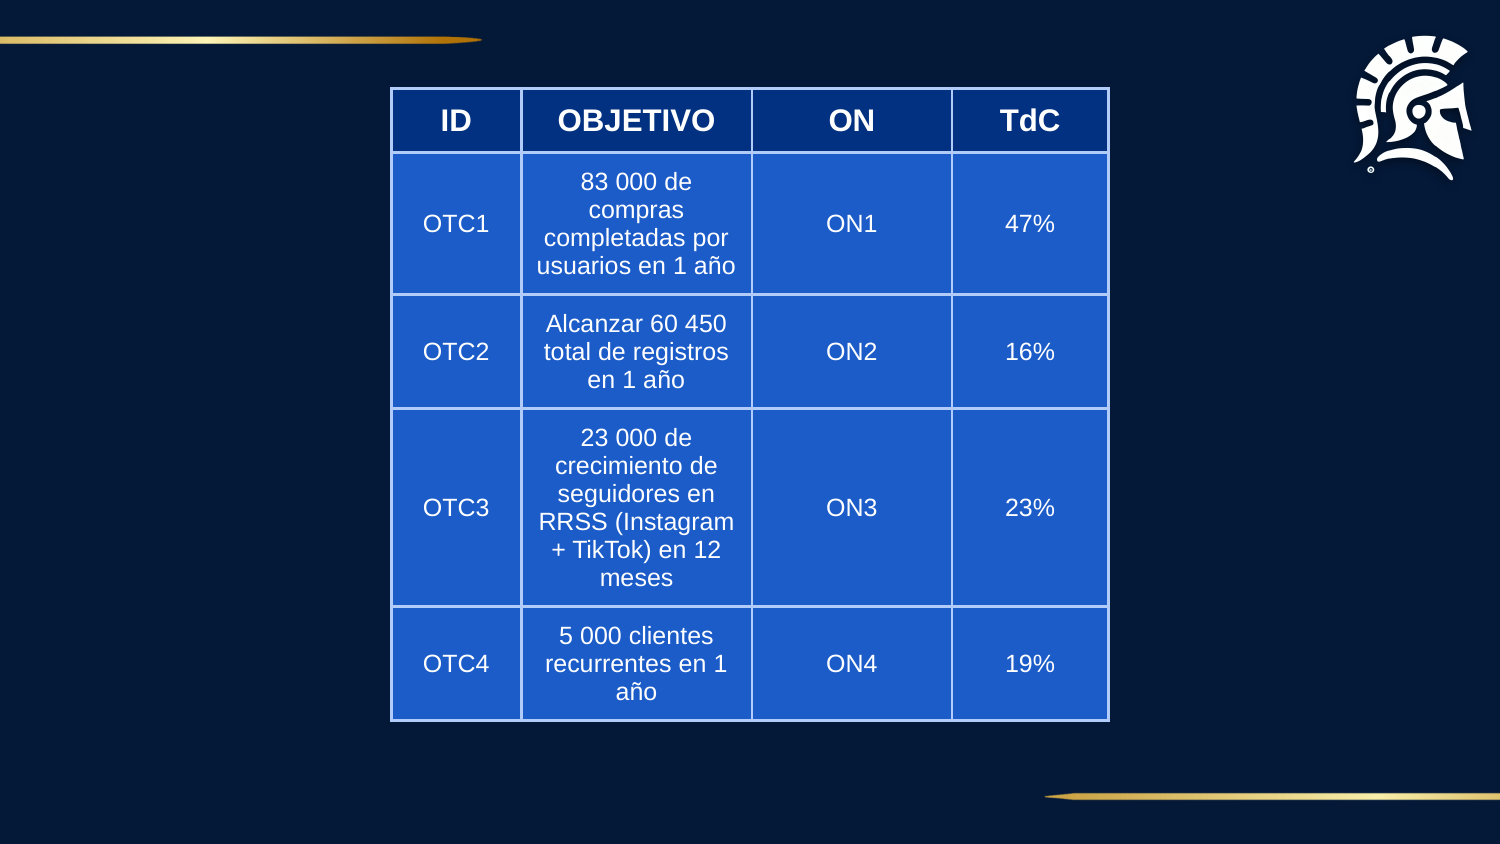

| ID | OBJETIVO | ON | TdC |
| --- | --- | --- | --- |
| OTC1 | 83 000 de compras completadas por usuarios en 1 año | ON1 | 47% |
| OTC2 | Alcanzar 60 450 total de registros en 1 año | ON2 | 16% |
| OTC3 | 23 000 de crecimiento de seguidores en RRSS (Instagram + TikTok) en 12 meses | ON3 | 23% |
| OTC4 | 5 000 clientes recurrentes en 1 año | ON4 | 19% |